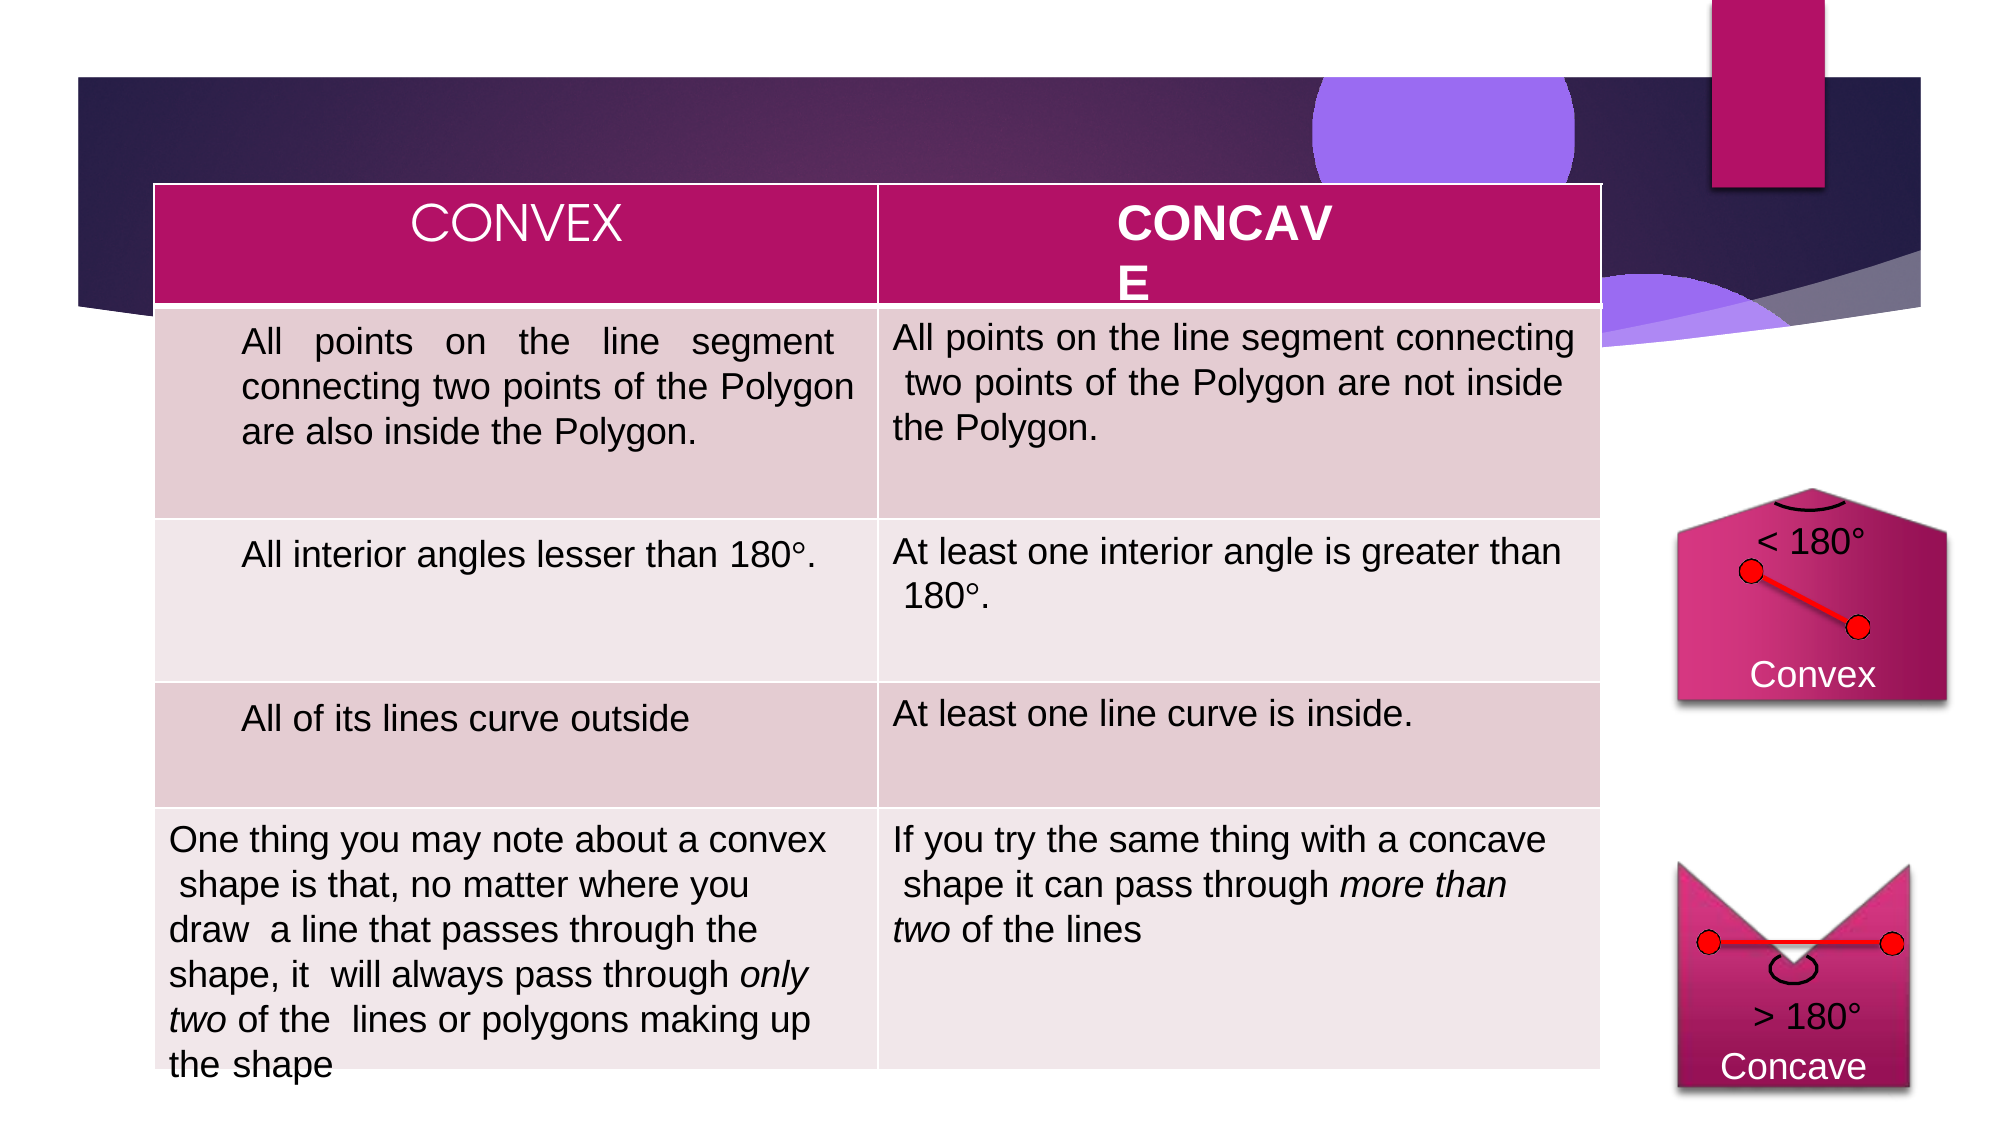

CONCAVE
# CONVEX

All points on the line segment connecting  two points of the Polygon are not inside  the Polygon.
All points on the line segment  connecting two points of the Polygon  are also inside the Polygon.

< 180°

At least one interior angle is greater than  180°.
All interior angles lesser than 180°.

Convex

At least one line curve is inside.
All of its lines curve outside

One thing you may note about a convex  shape is that, no matter where you draw  a line that passes through the shape, it  will always pass through only two of the  lines or polygons making up the shape
If you try the same thing with a concave  shape it can pass through more than  two of the lines

> 180°
Concave